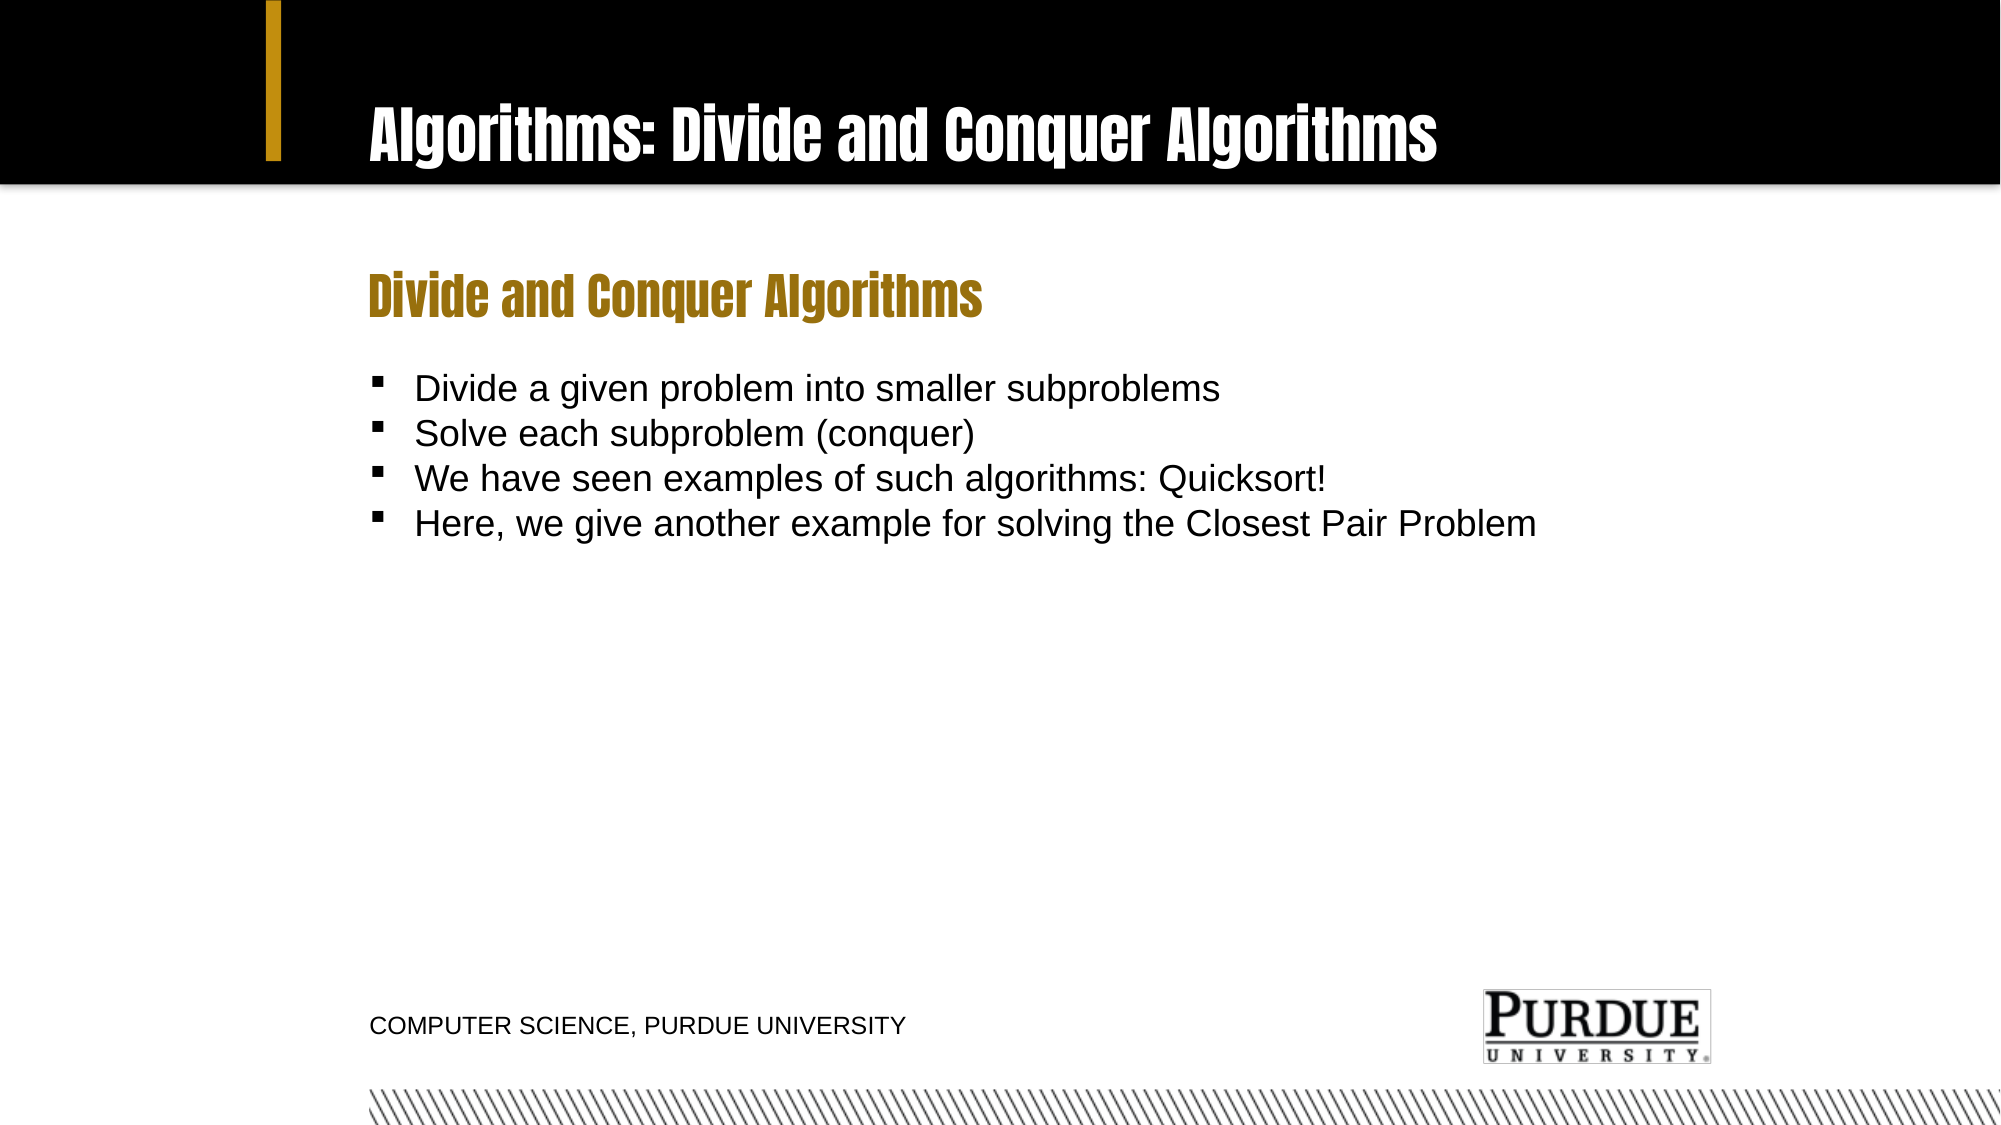

# Algorithms: Divide and Conquer Algorithms
Divide and Conquer Algorithms
Divide a given problem into smaller subproblems
Solve each subproblem (conquer)
We have seen examples of such algorithms: Quicksort!
Here, we give another example for solving the Closest Pair Problem
Computer Science, Purdue University